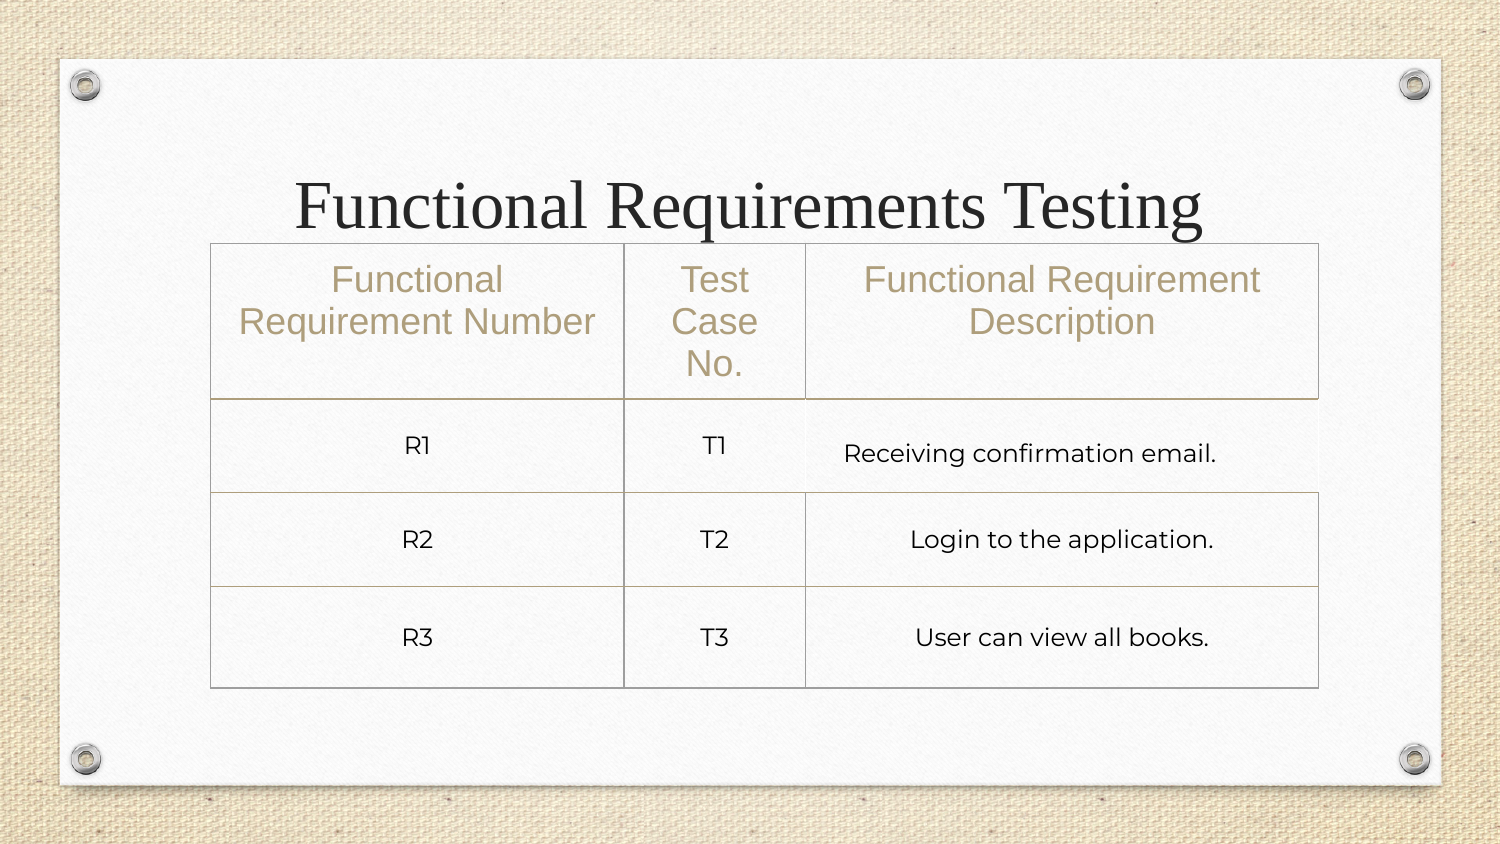

Functional Requirements Testing
| Functional Requirement Number | Test Case No. | Functional Requirement Description |
| --- | --- | --- |
| R1 | T1 | Receiving confirmation email. |
| R2 | T2 | Login to the application. |
| R3 | T3 | User can view all books. |